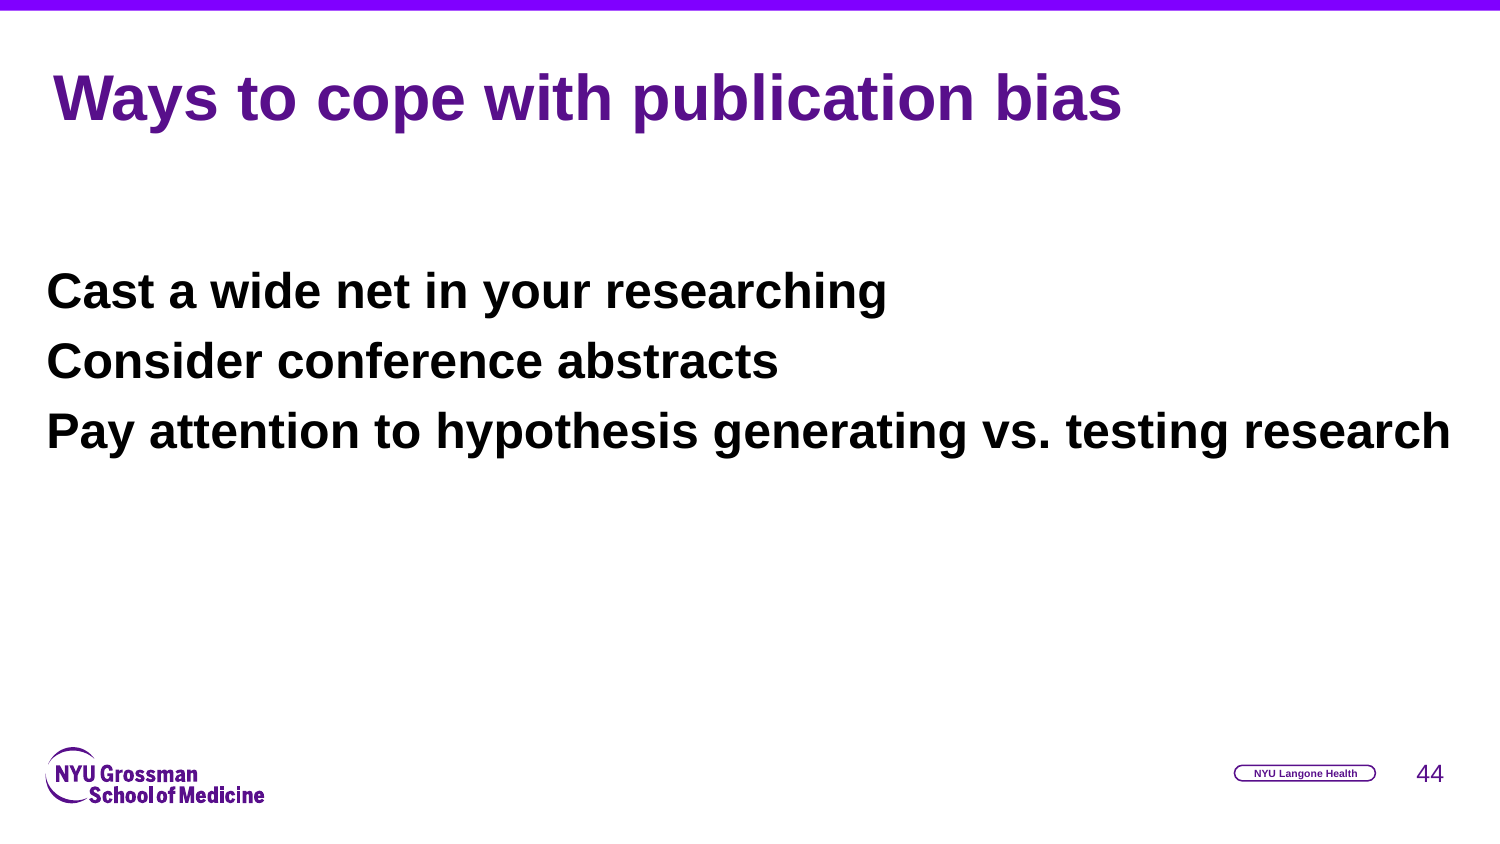

# Ways to cope with publication bias
Cast a wide net in your researching
Consider conference abstracts
Pay attention to hypothesis generating vs. testing research
44
NYU Langone Health